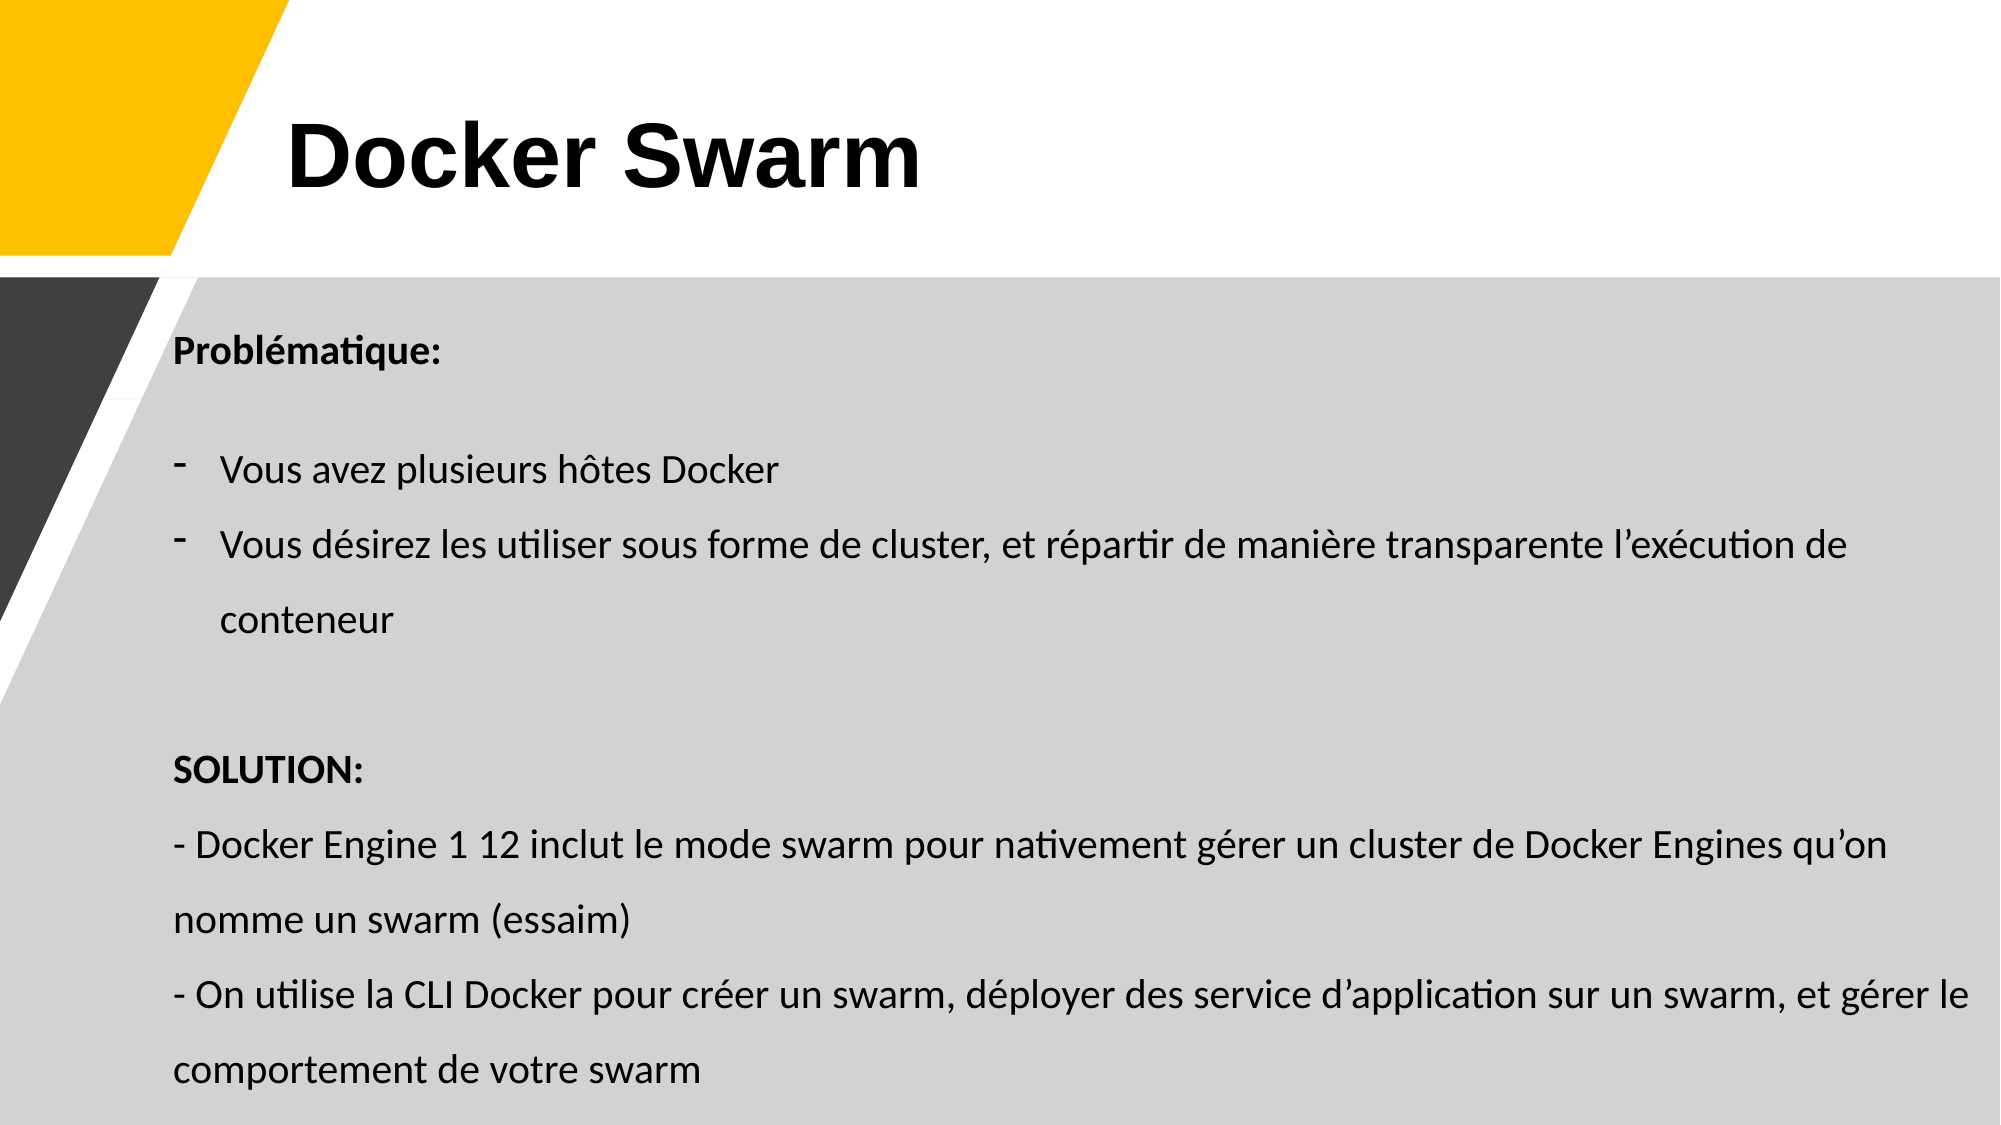

# Docker Swarm

Problématique:

Vous avez plusieurs hôtes Docker
Vous désirez les utiliser sous forme de cluster, et répartir de manière transparente l’exécution de conteneur

SOLUTION:
- Docker Engine 1 12 inclut le mode swarm pour nativement gérer un cluster de Docker Engines qu’on nomme un swarm (essaim)
- On utilise la CLI Docker pour créer un swarm, déployer des service d’application sur un swarm, et gérer le comportement de votre swarm